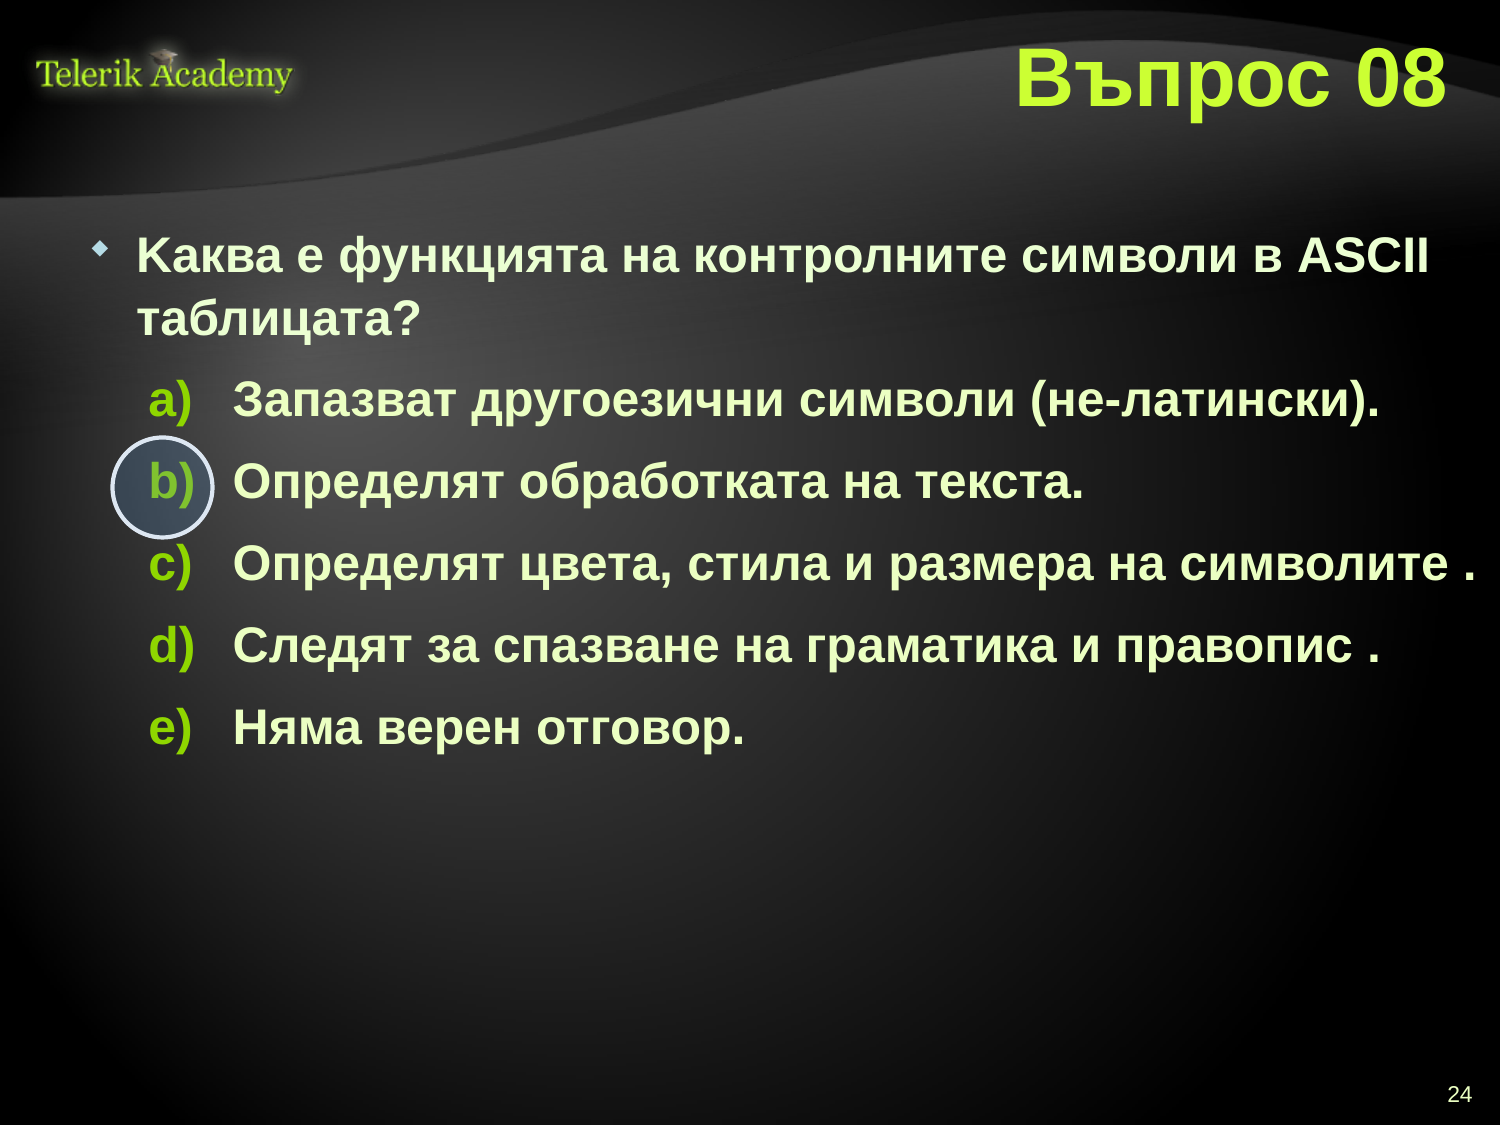

# Въпрос 08
Kaква е функцията на контролните символи в ASCII таблицата?
Запазват другоезични символи (не-латински).
Определят обработката на текста.
Определят цвета, стила и размера на символите .
Следят за спазване на граматика и правопис .
Няма верен отговор.

24